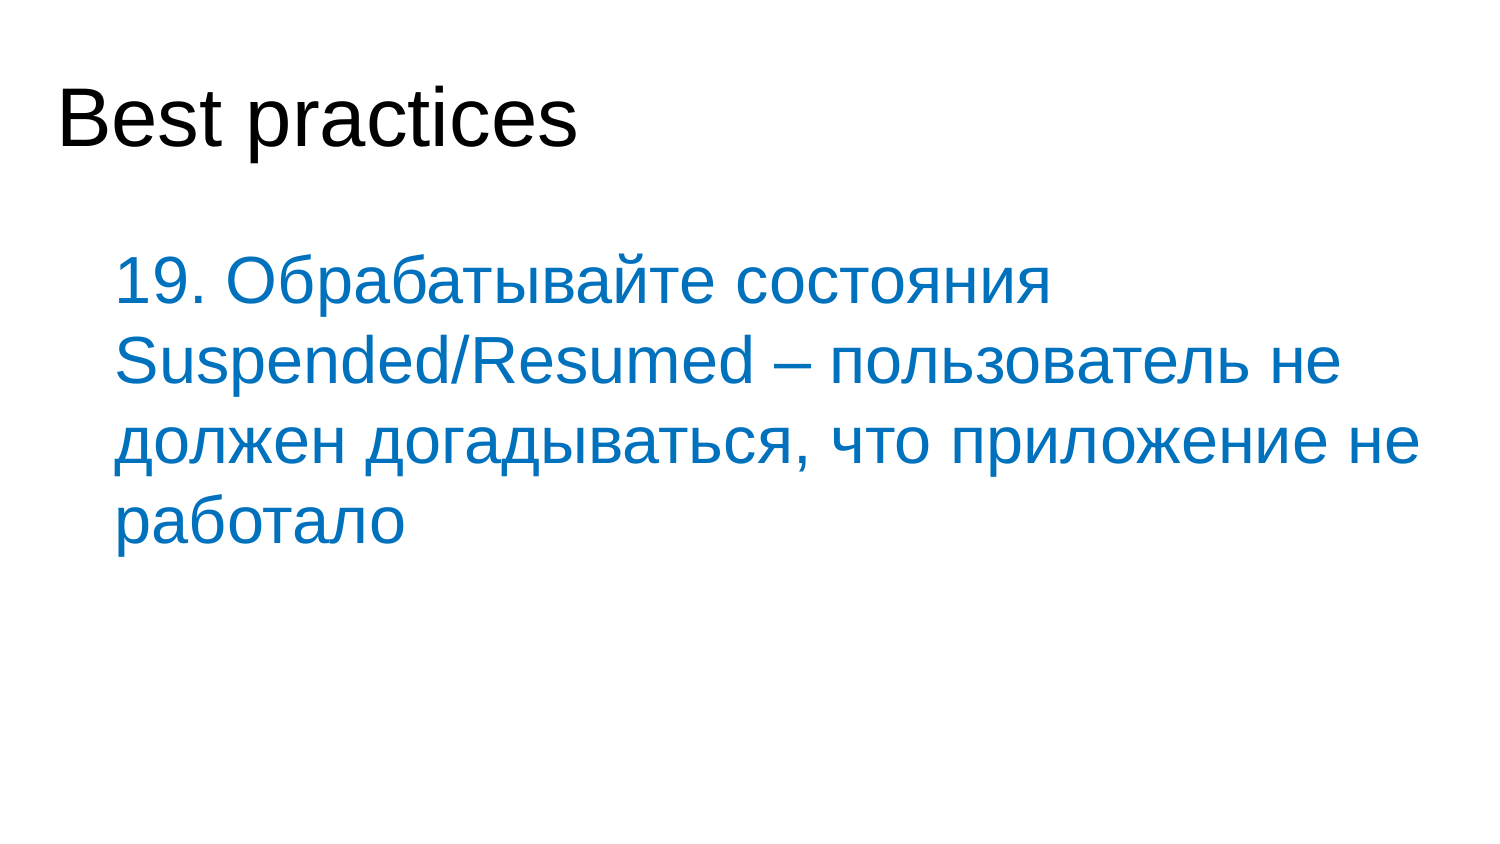

# Best practices
19. Обрабатывайте состояния Suspended/Resumed – пользователь не должен догадываться, что приложение не работало

Application